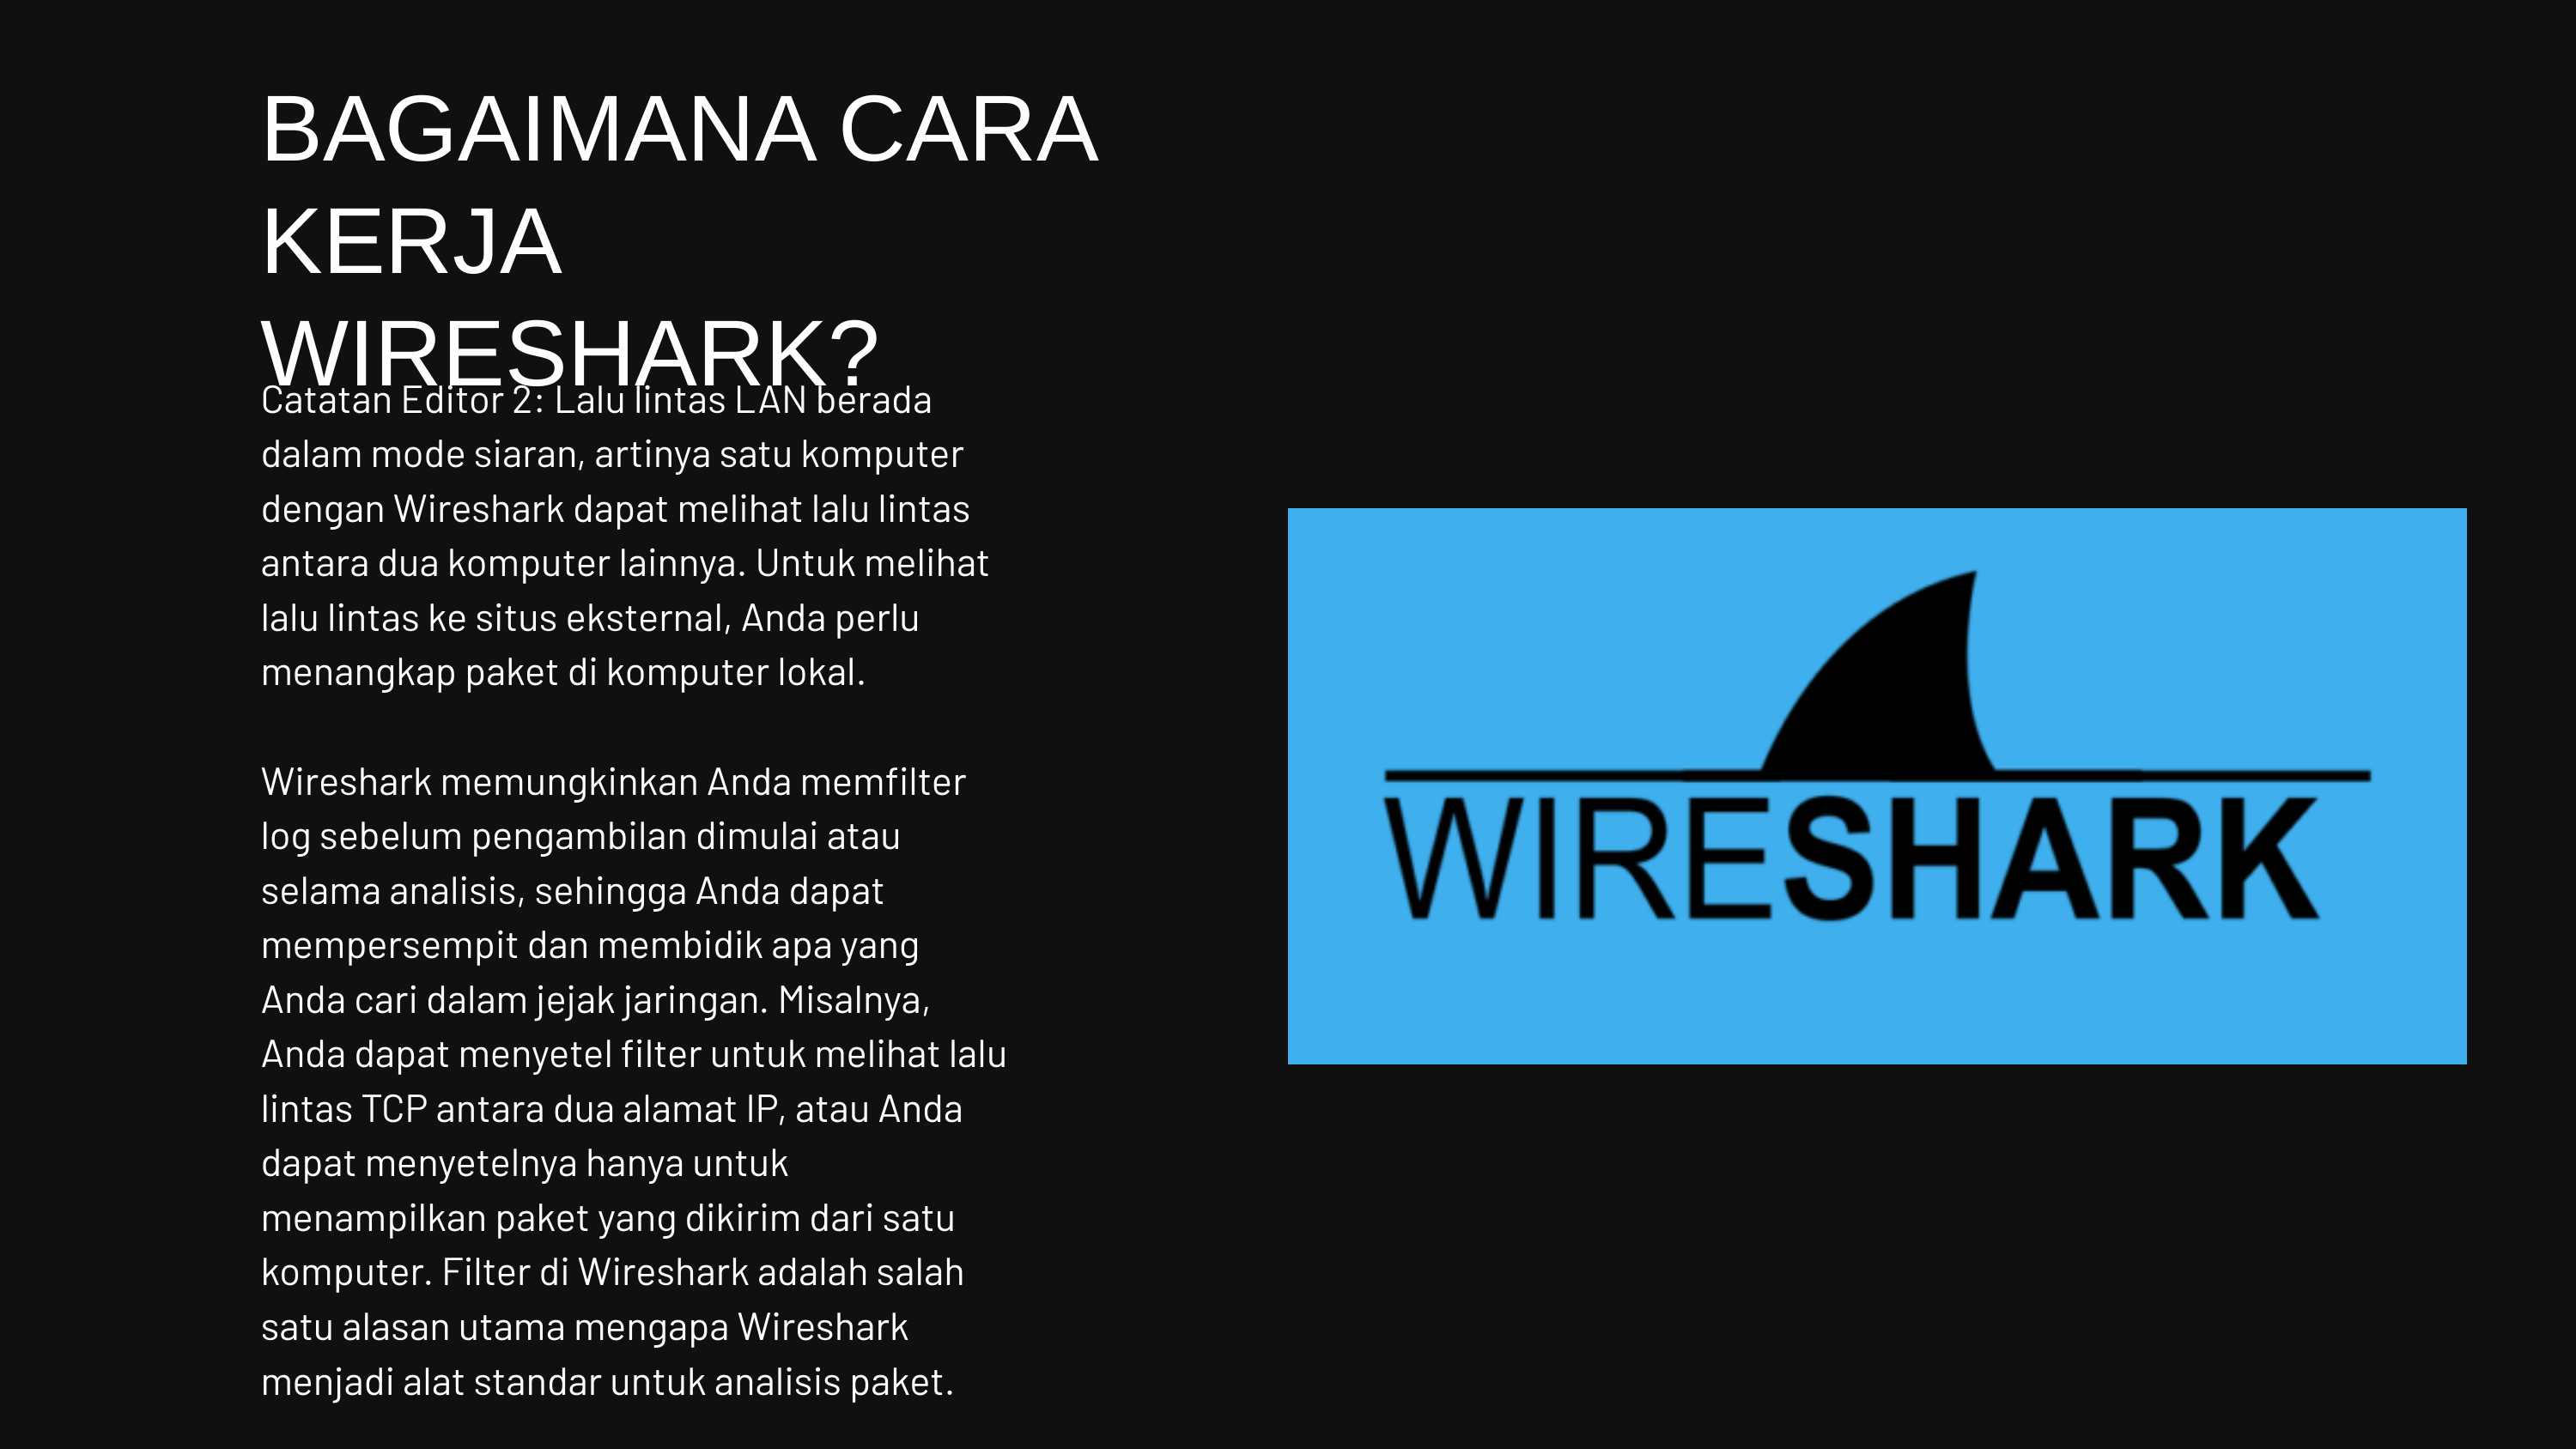

BAGAIMANA CARA KERJA WIRESHARK?
Catatan Editor 2: Lalu lintas LAN berada dalam mode siaran, artinya satu komputer dengan Wireshark dapat melihat lalu lintas antara dua komputer lainnya. Untuk melihat lalu lintas ke situs eksternal, Anda perlu menangkap paket di komputer lokal.

Wireshark memungkinkan Anda memfilter log sebelum pengambilan dimulai atau selama analisis, sehingga Anda dapat mempersempit dan membidik apa yang Anda cari dalam jejak jaringan. Misalnya, Anda dapat menyetel filter untuk melihat lalu lintas TCP antara dua alamat IP, atau Anda dapat menyetelnya hanya untuk menampilkan paket yang dikirim dari satu komputer. Filter di Wireshark adalah salah satu alasan utama mengapa Wireshark menjadi alat standar untuk analisis paket.